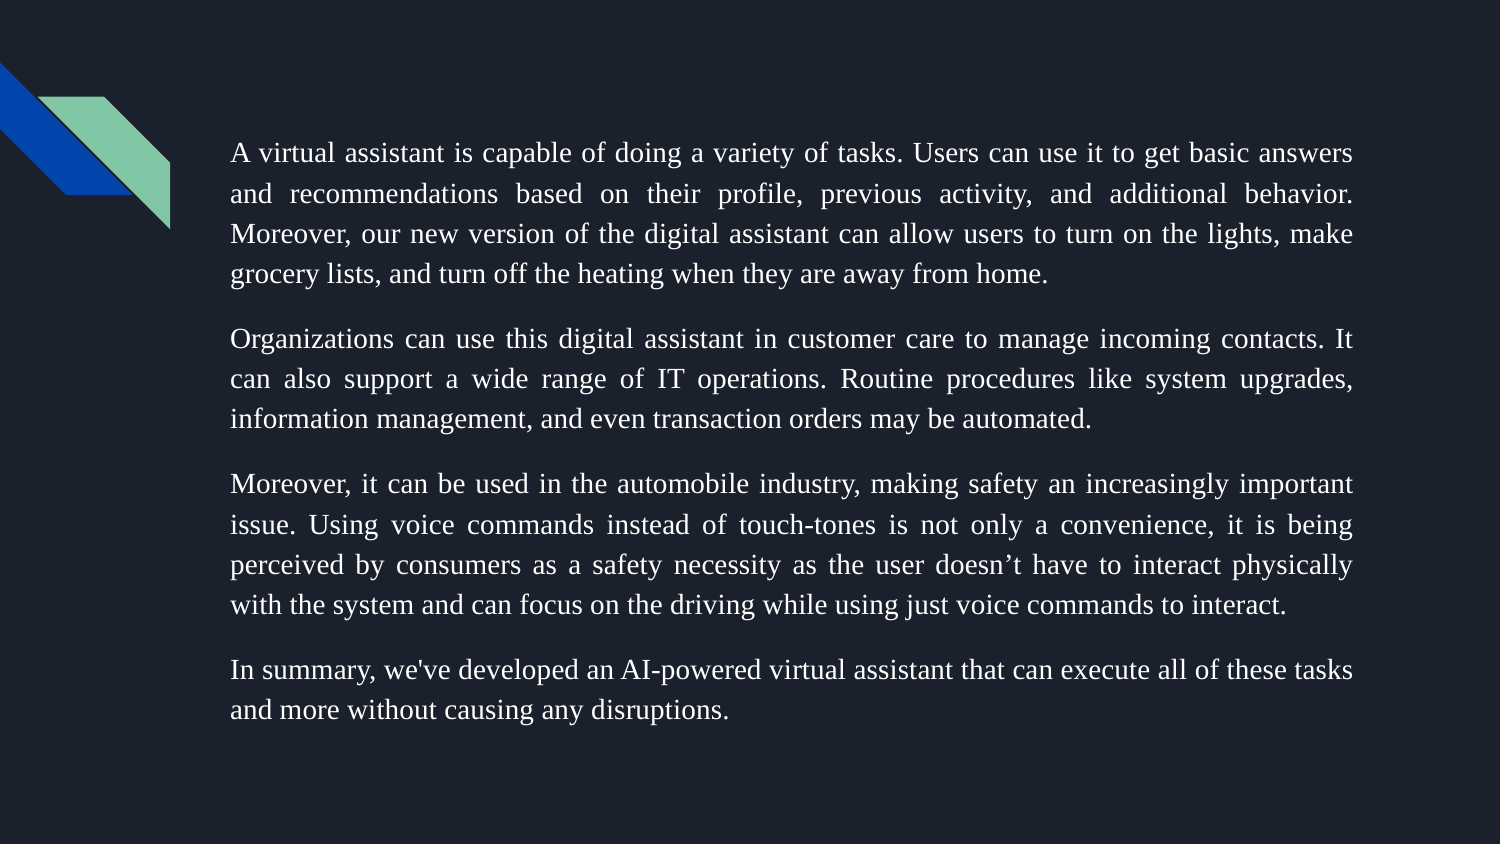

A virtual assistant is capable of doing a variety of tasks. Users can use it to get basic answers and recommendations based on their profile, previous activity, and additional behavior. Moreover, our new version of the digital assistant can allow users to turn on the lights, make grocery lists, and turn off the heating when they are away from home.
Organizations can use this digital assistant in customer care to manage incoming contacts. It can also support a wide range of IT operations. Routine procedures like system upgrades, information management, and even transaction orders may be automated.
Moreover, it can be used in the automobile industry, making safety an increasingly important issue. Using voice commands instead of touch-tones is not only a convenience, it is being perceived by consumers as a safety necessity as the user doesn’t have to interact physically with the system and can focus on the driving while using just voice commands to interact.
In summary, we've developed an AI-powered virtual assistant that can execute all of these tasks and more without causing any disruptions.